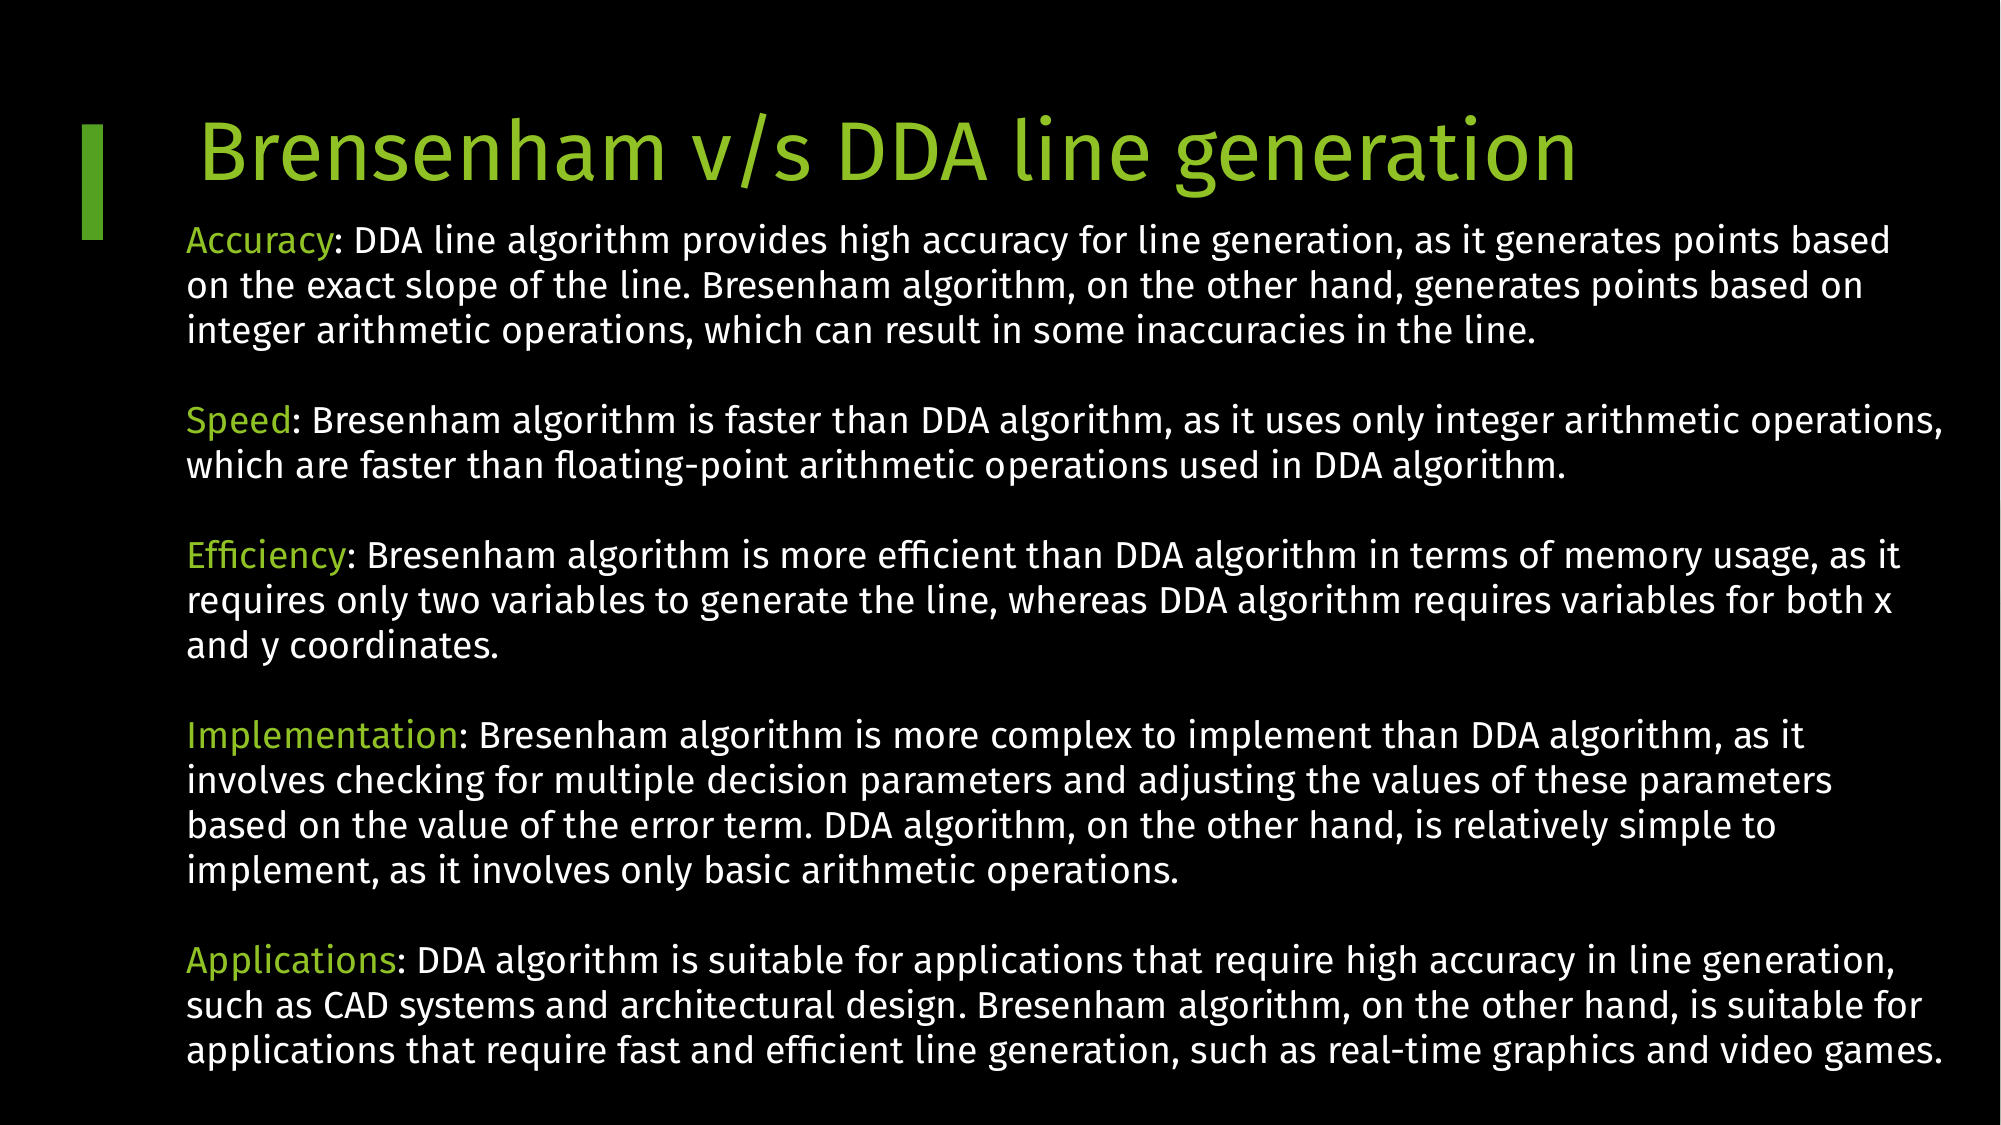

# Brensenham v/s DDA line generation

Accuracy: DDA line algorithm provides high accuracy for line generation, as it generates points based on the exact slope of the line. Bresenham algorithm, on the other hand, generates points based on integer arithmetic operations, which can result in some inaccuracies in the line.

Speed: Bresenham algorithm is faster than DDA algorithm, as it uses only integer arithmetic operations, which are faster than floating-point arithmetic operations used in DDA algorithm.

Efficiency: Bresenham algorithm is more efficient than DDA algorithm in terms of memory usage, as it requires only two variables to generate the line, whereas DDA algorithm requires variables for both x and y coordinates.

Implementation: Bresenham algorithm is more complex to implement than DDA algorithm, as it involves checking for multiple decision parameters and adjusting the values of these parameters based on the value of the error term. DDA algorithm, on the other hand, is relatively simple to implement, as it involves only basic arithmetic operations.

Applications: DDA algorithm is suitable for applications that require high accuracy in line generation, such as CAD systems and architectural design. Bresenham algorithm, on the other hand, is suitable for applications that require fast and efficient line generation, such as real-time graphics and video games.